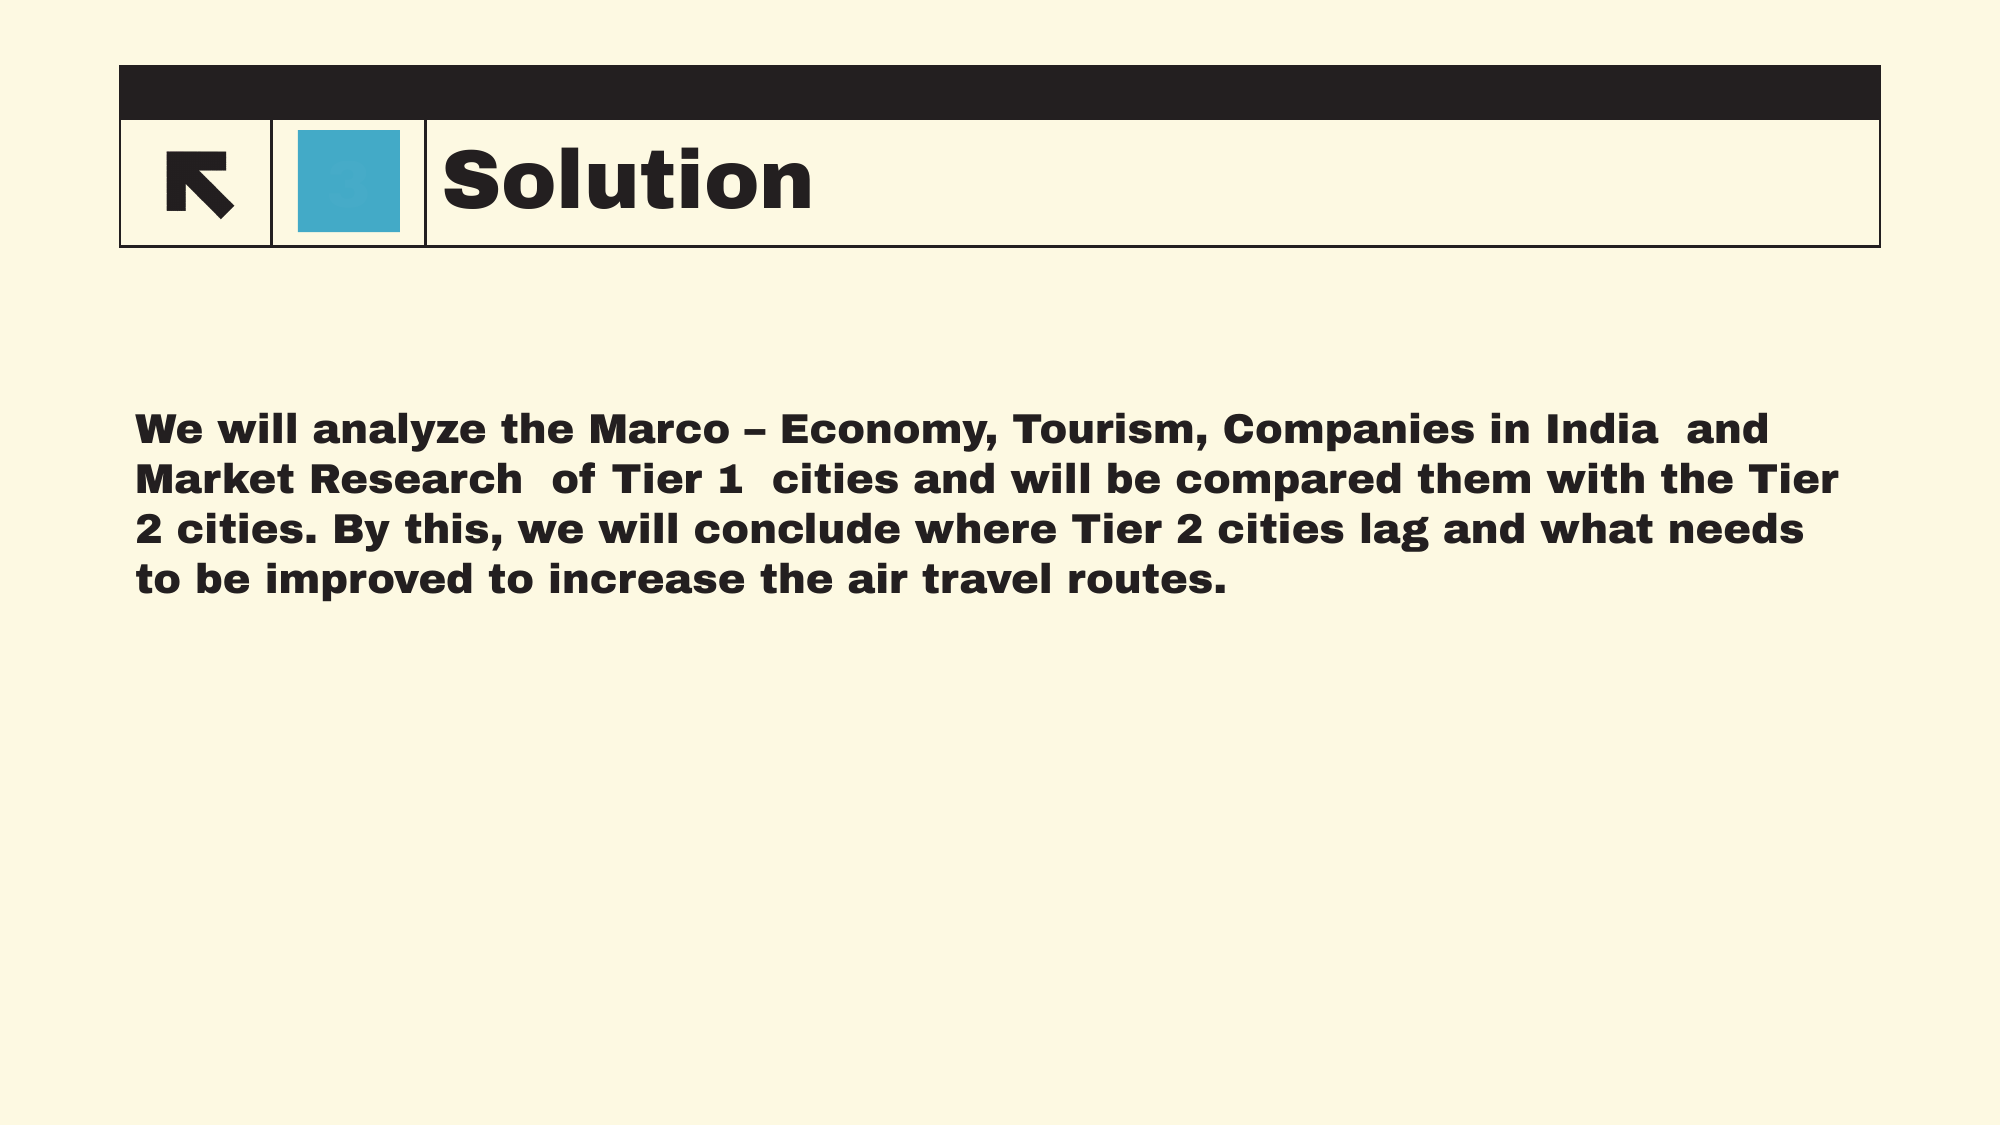

# Solution
3
10
We will analyze the Marco – Economy, Tourism, Companies in India  and Market Research  of Tier 1  cities and will be compared them with the Tier 2 cities. By this, we will conclude where Tier 2 cities lag and what needs to be improved to increase the air travel routes.